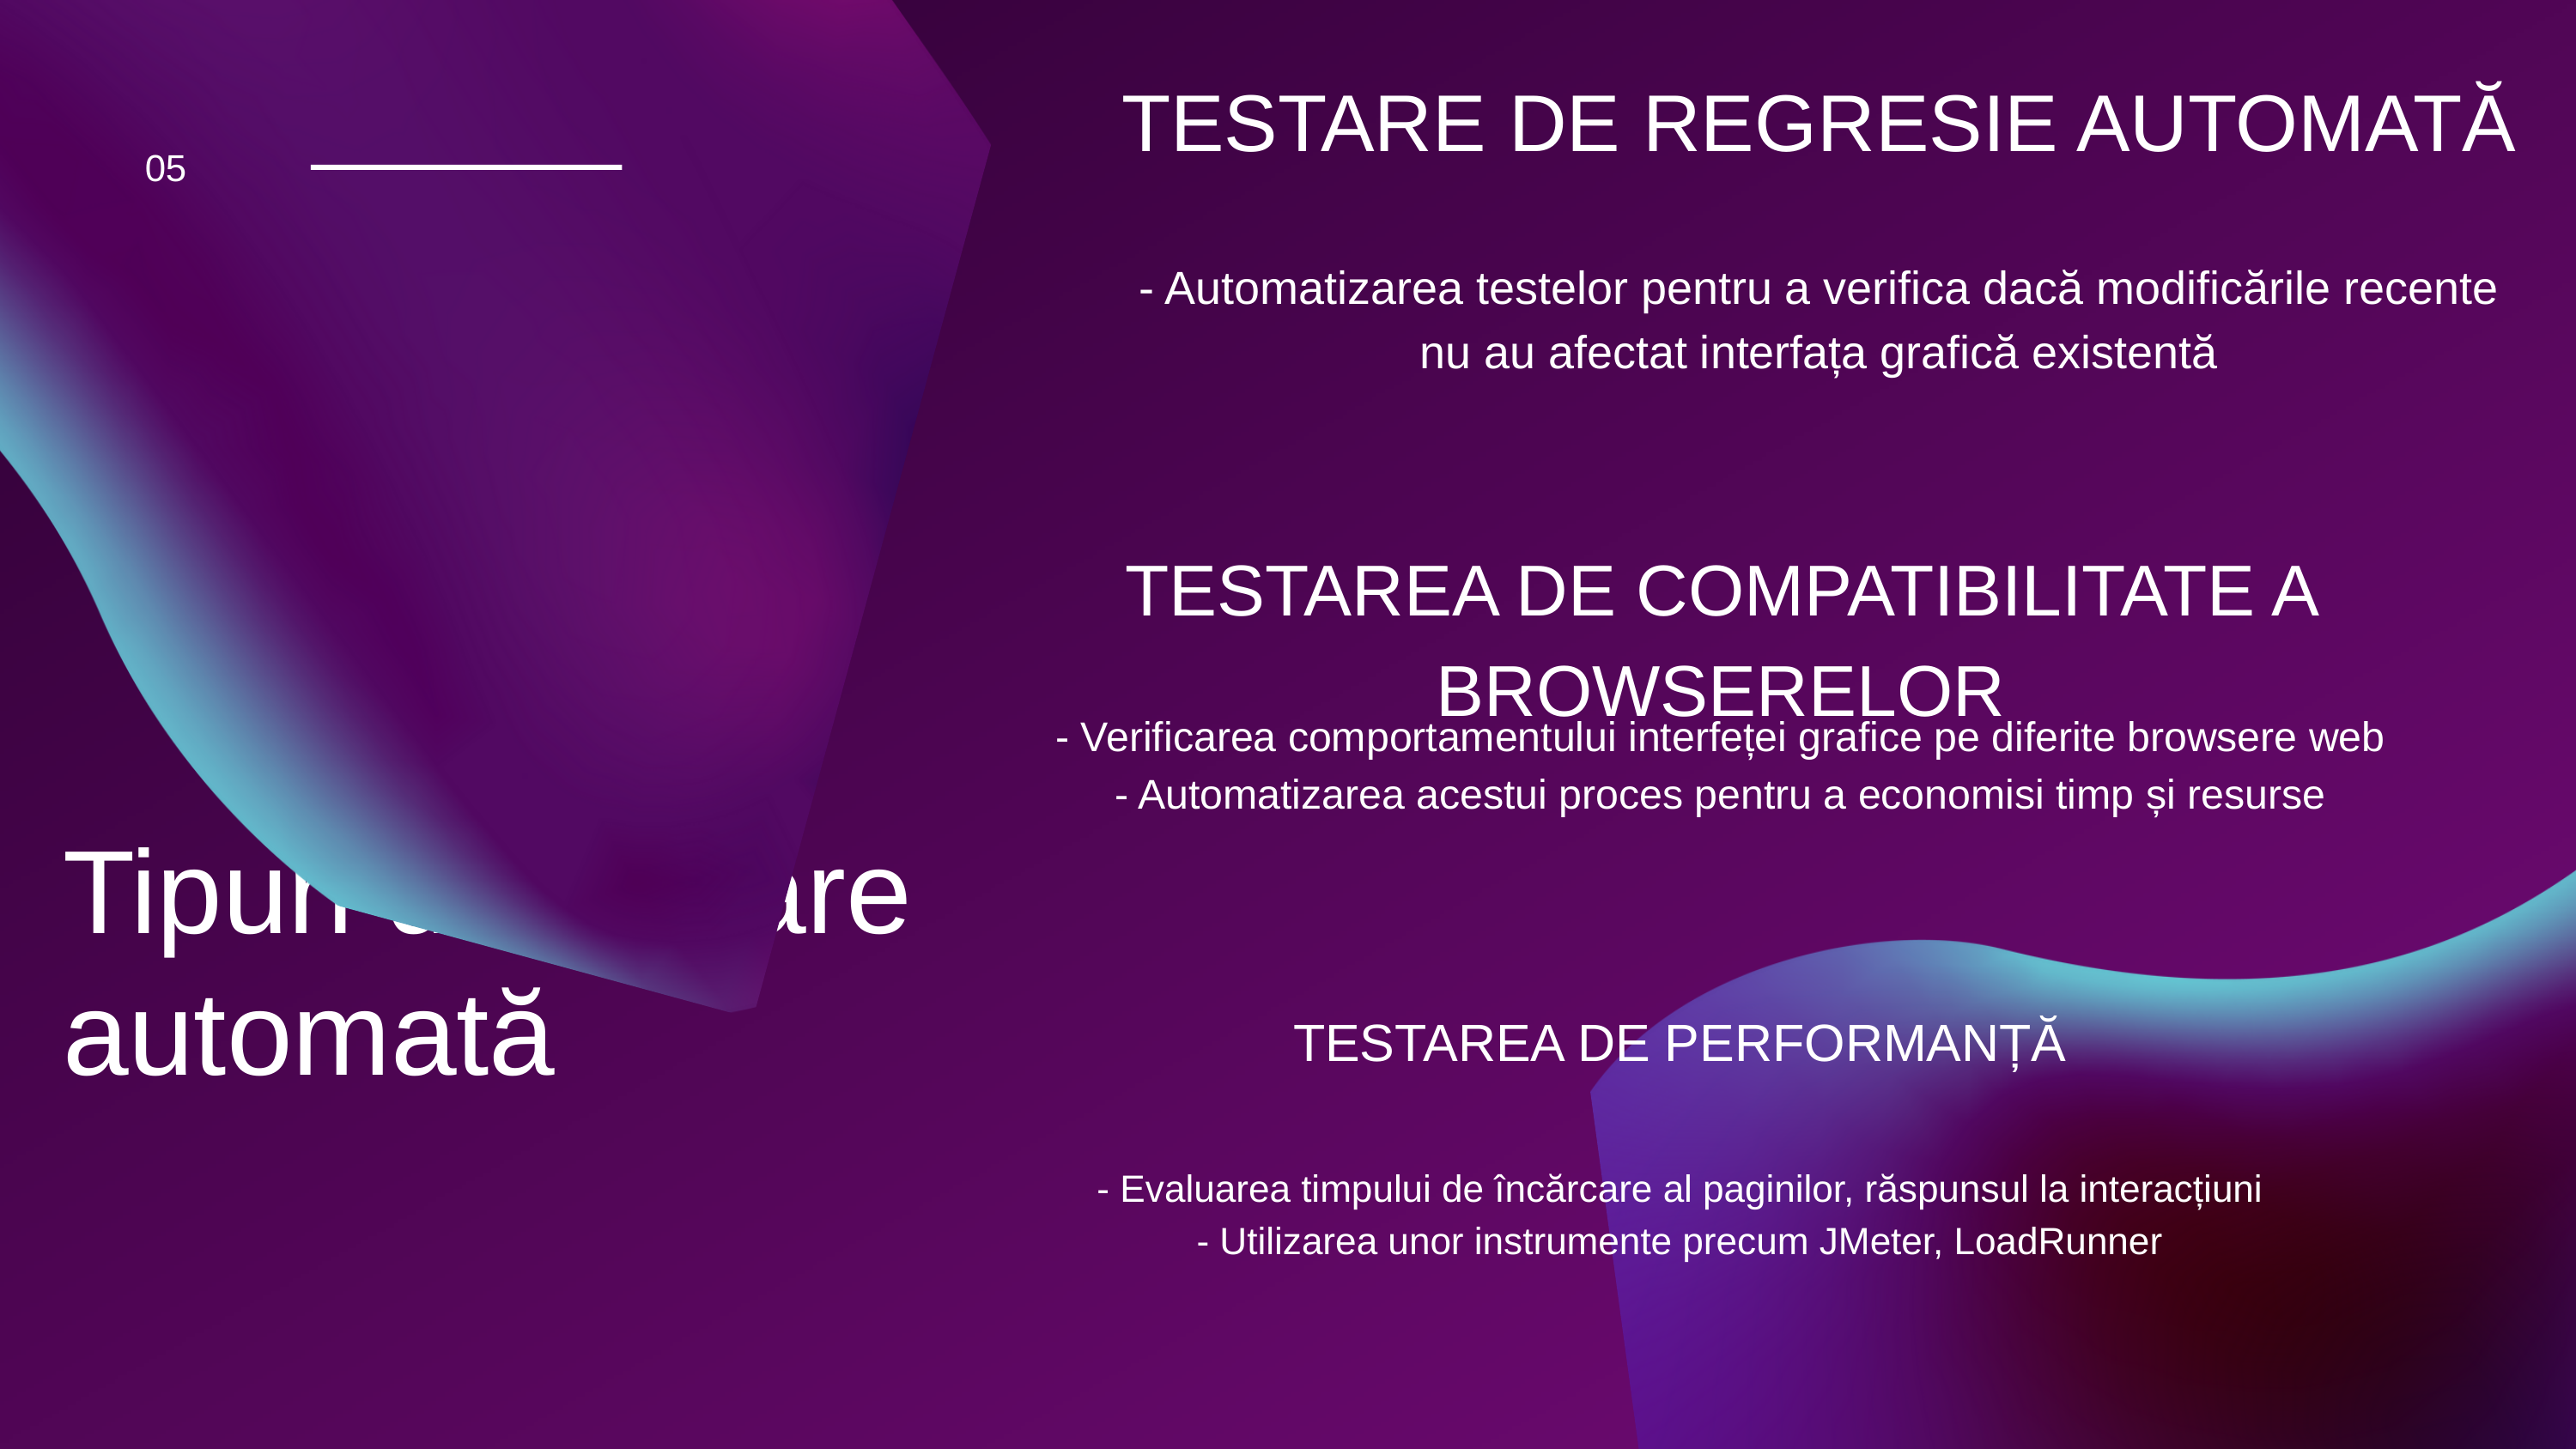

TESTARE DE REGRESIE AUTOMATĂ
- Automatizarea testelor pentru a verifica dacă modificările recente nu au afectat interfața grafică existentă

05
TESTAREA DE COMPATIBILITATE A BROWSERELOR
- Verificarea comportamentului interfeței grafice pe diferite browsere web
- Automatizarea acestui proces pentru a economisi timp și resurse

Tipuri de testare automată
TESTAREA DE PERFORMANȚĂ
- Evaluarea timpului de încărcare al paginilor, răspunsul la interacțiuni
- Utilizarea unor instrumente precum JMeter, LoadRunner